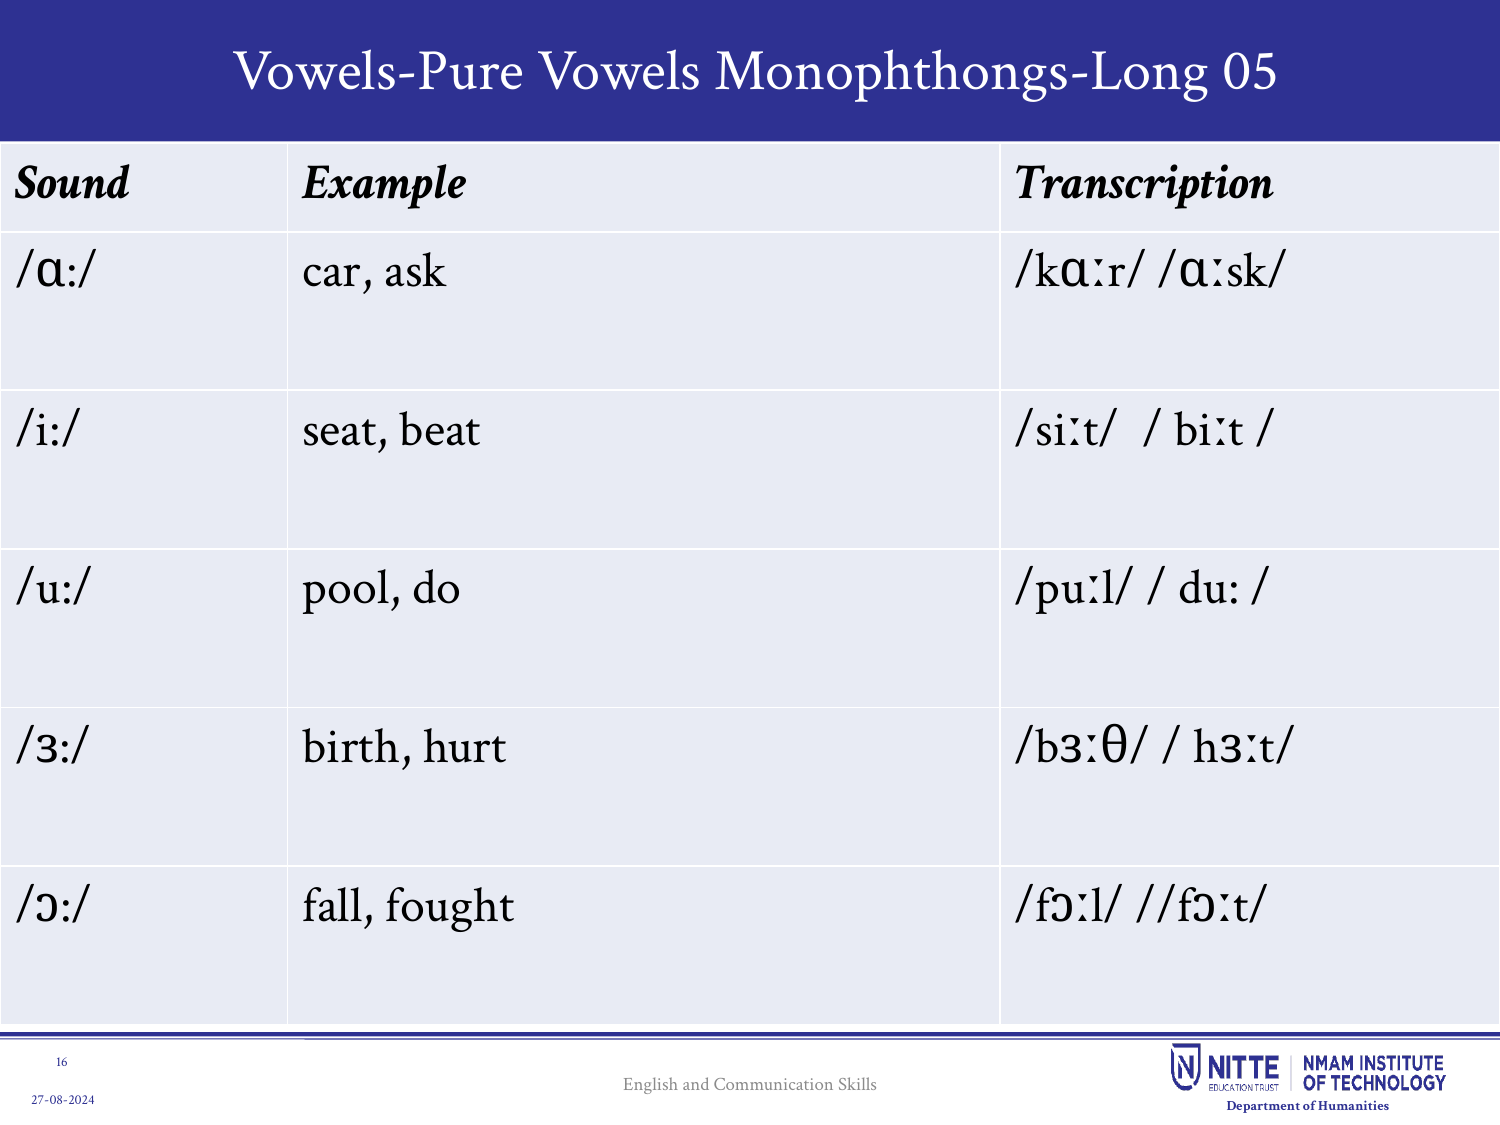

# Vowels-Pure Vowels Monophthongs-Long 05
| Sound | Example | Transcription |
| --- | --- | --- |
| /ɑ:/ | car, ask | /kɑːr/ /ɑːsk/ |
| /i:/ | seat, beat | /siːt/ / biːt / |
| /u:/ | pool, do | /puːl/ / du: / |
| /з:/ | birth, hurt | /bɜːθ/ / hɜːt/ |
| /ɔ:/ | fall, fought | /fɔːl/ //fɔːt/ |
English and Communication Skills